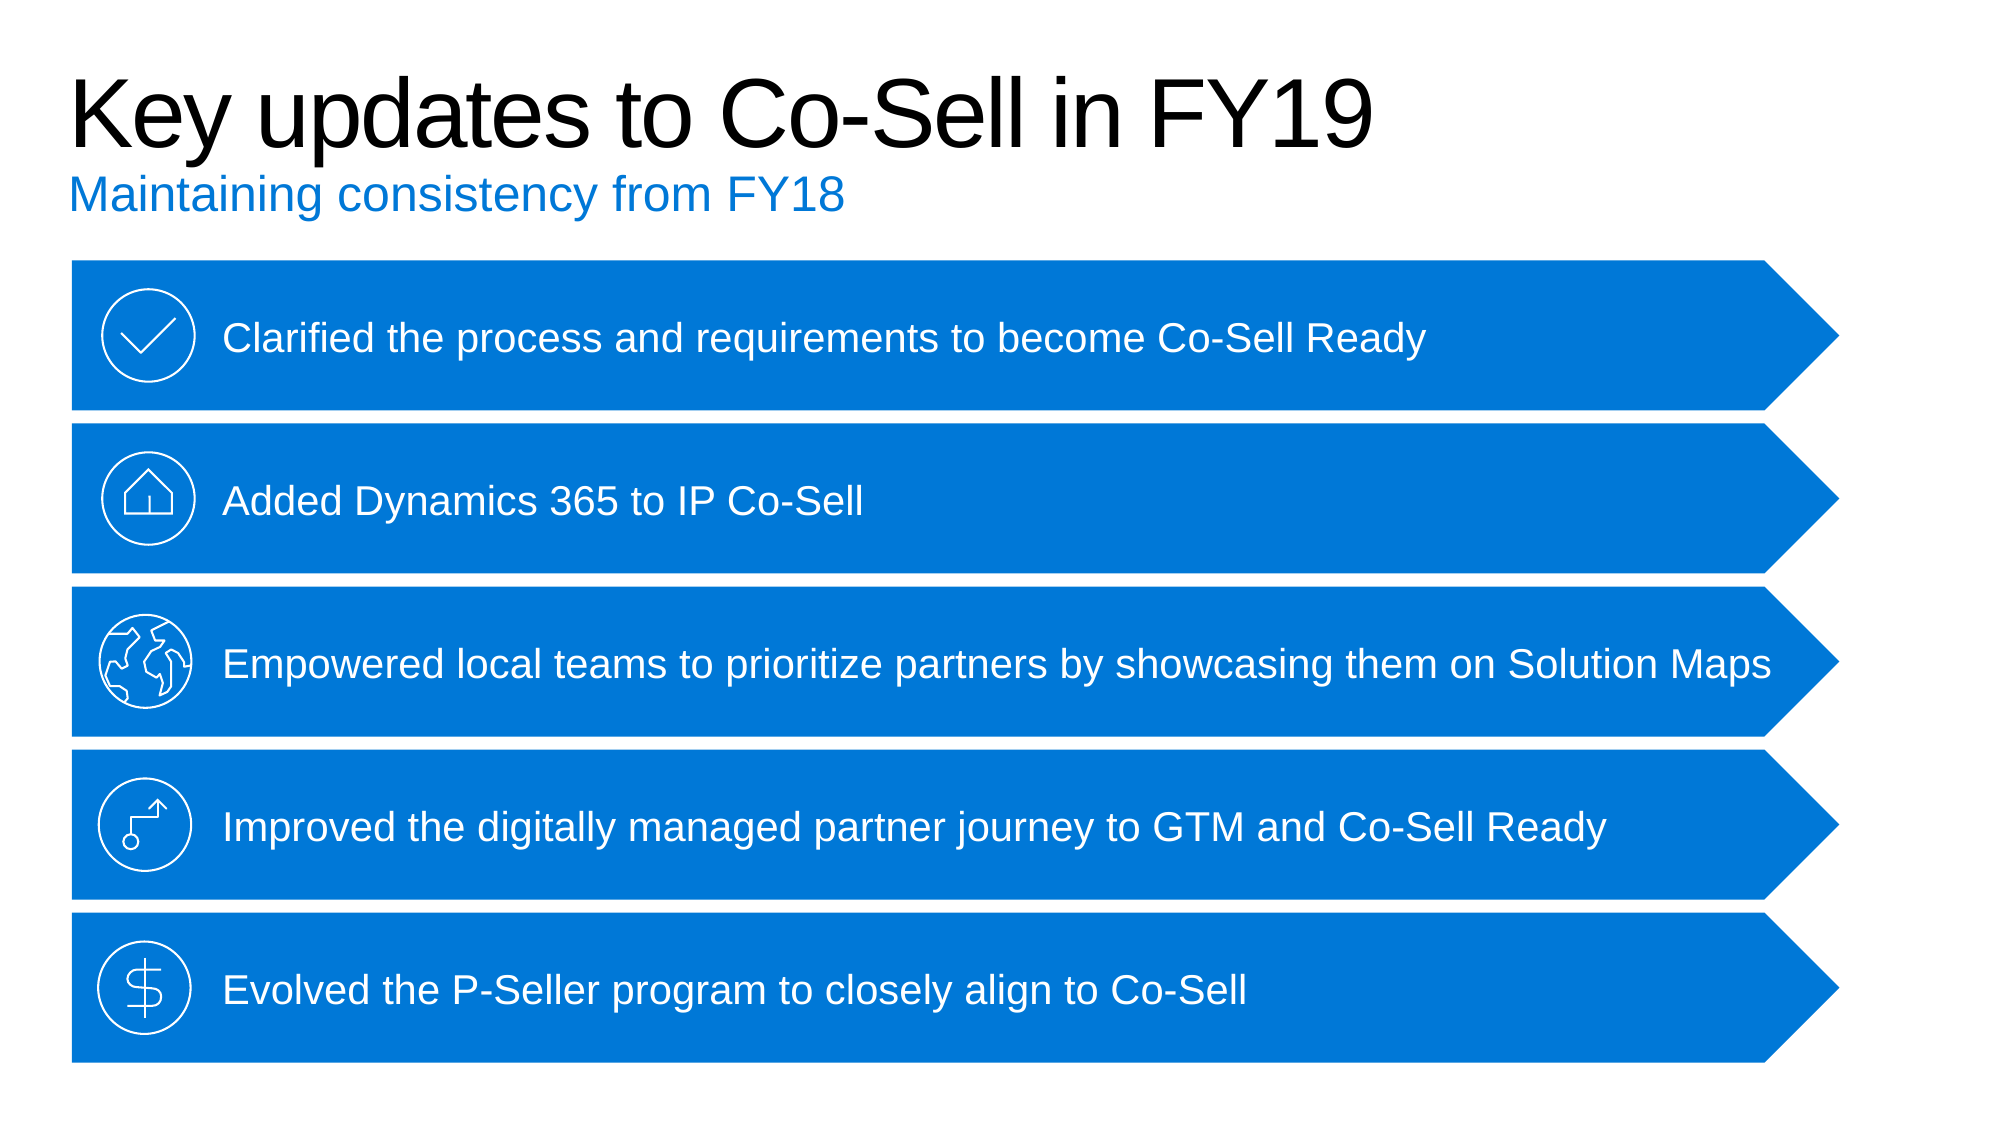

# Key updates to Co-Sell in FY19 Maintaining consistency from FY18
Clarified the process and requirements to become Co-Sell Ready

Added Dynamics 365 to IP Co-Sell

Empowered local teams to prioritize partners by showcasing them on Solution Maps

Improved the digitally managed partner journey to GTM and Co-Sell Ready

Evolved the P-Seller program to closely align to Co-Sell